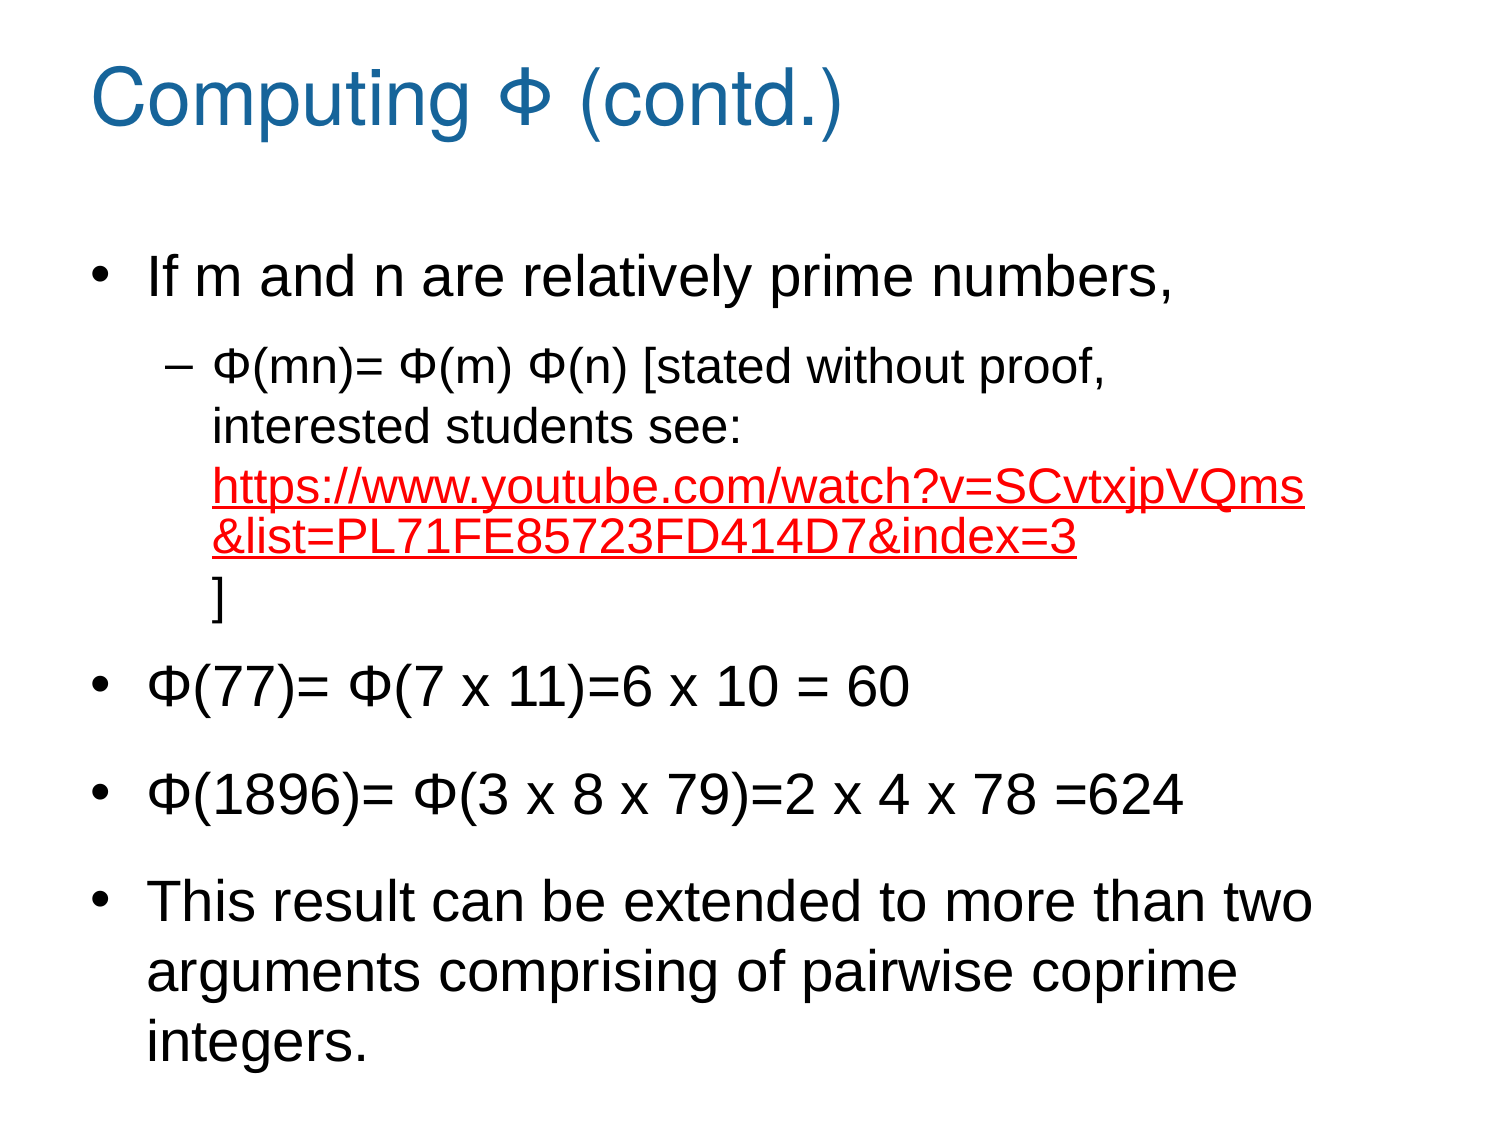

# Computing Φ (contd.)
If m and n are relatively prime numbers,
Φ(mn)= Φ(m) Φ(n) [stated without proof, interested students see: https://www.youtube.com/watch?v=SCvtxjpVQms&list=PL71FE85723FD414D7&index=3]
Φ(77)= Φ(7 x 11)=6 x 10 = 60
Φ(1896)= Φ(3 x 8 x 79)=2 x 4 x 78 =624
This result can be extended to more than two arguments comprising of pairwise coprime integers.